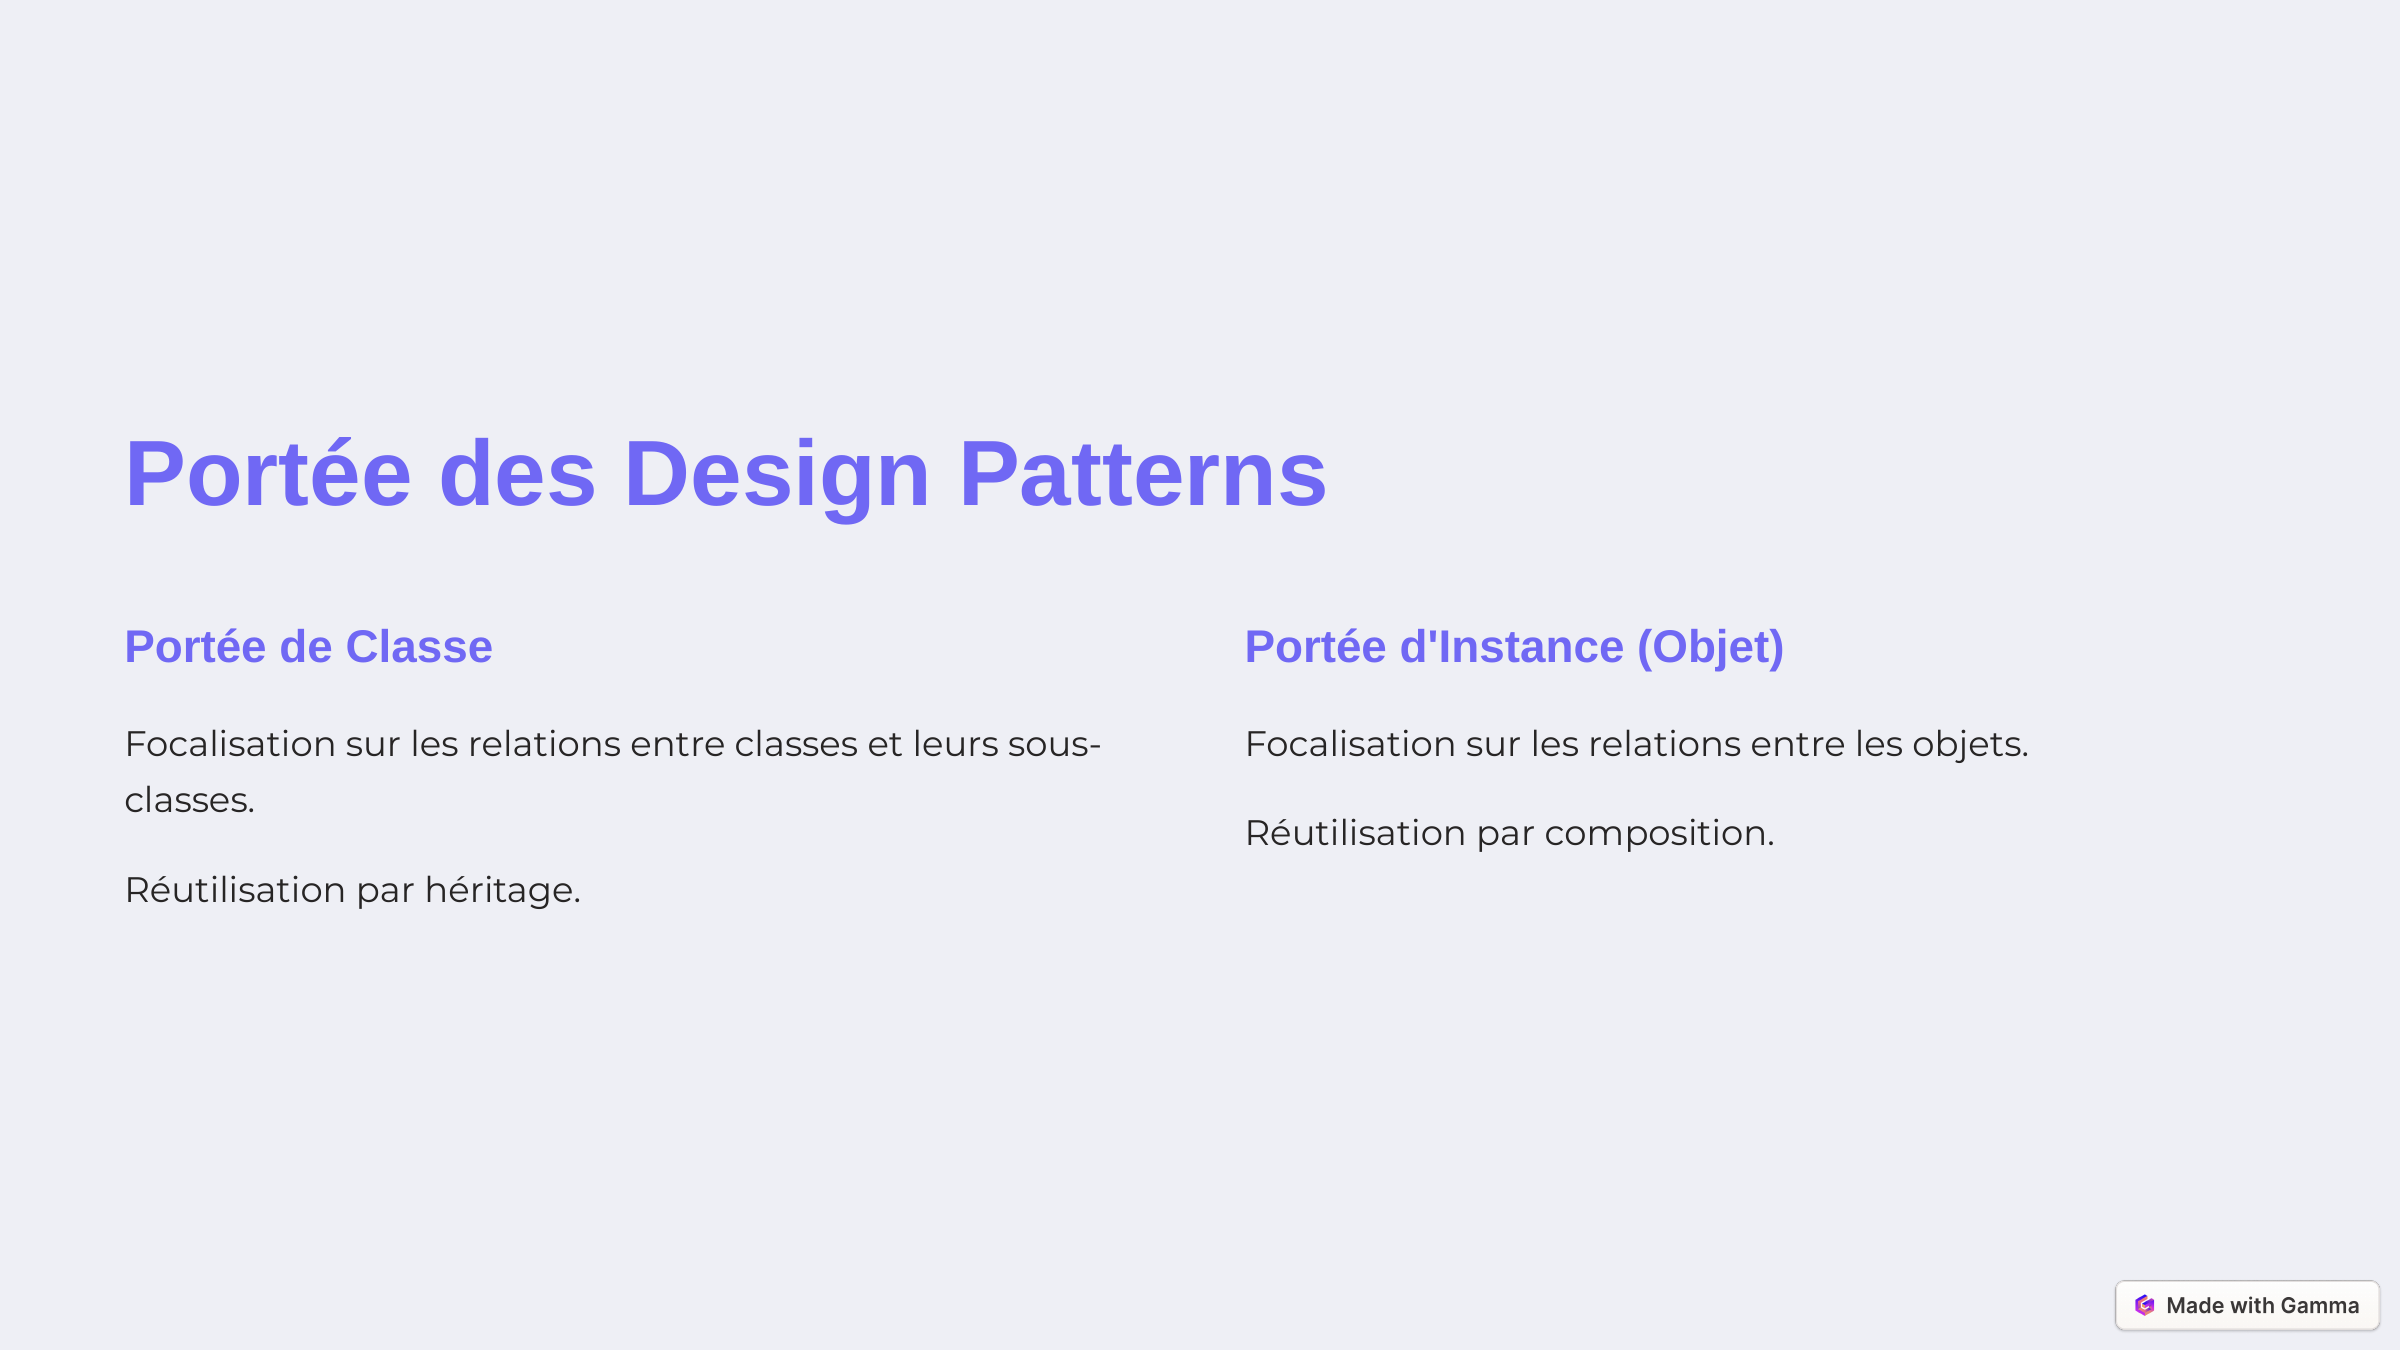

Portée des Design Patterns
Portée de Classe
Portée d'Instance (Objet)
Focalisation sur les relations entre classes et leurs sous-classes.
Focalisation sur les relations entre les objets.
Réutilisation par composition.
Réutilisation par héritage.